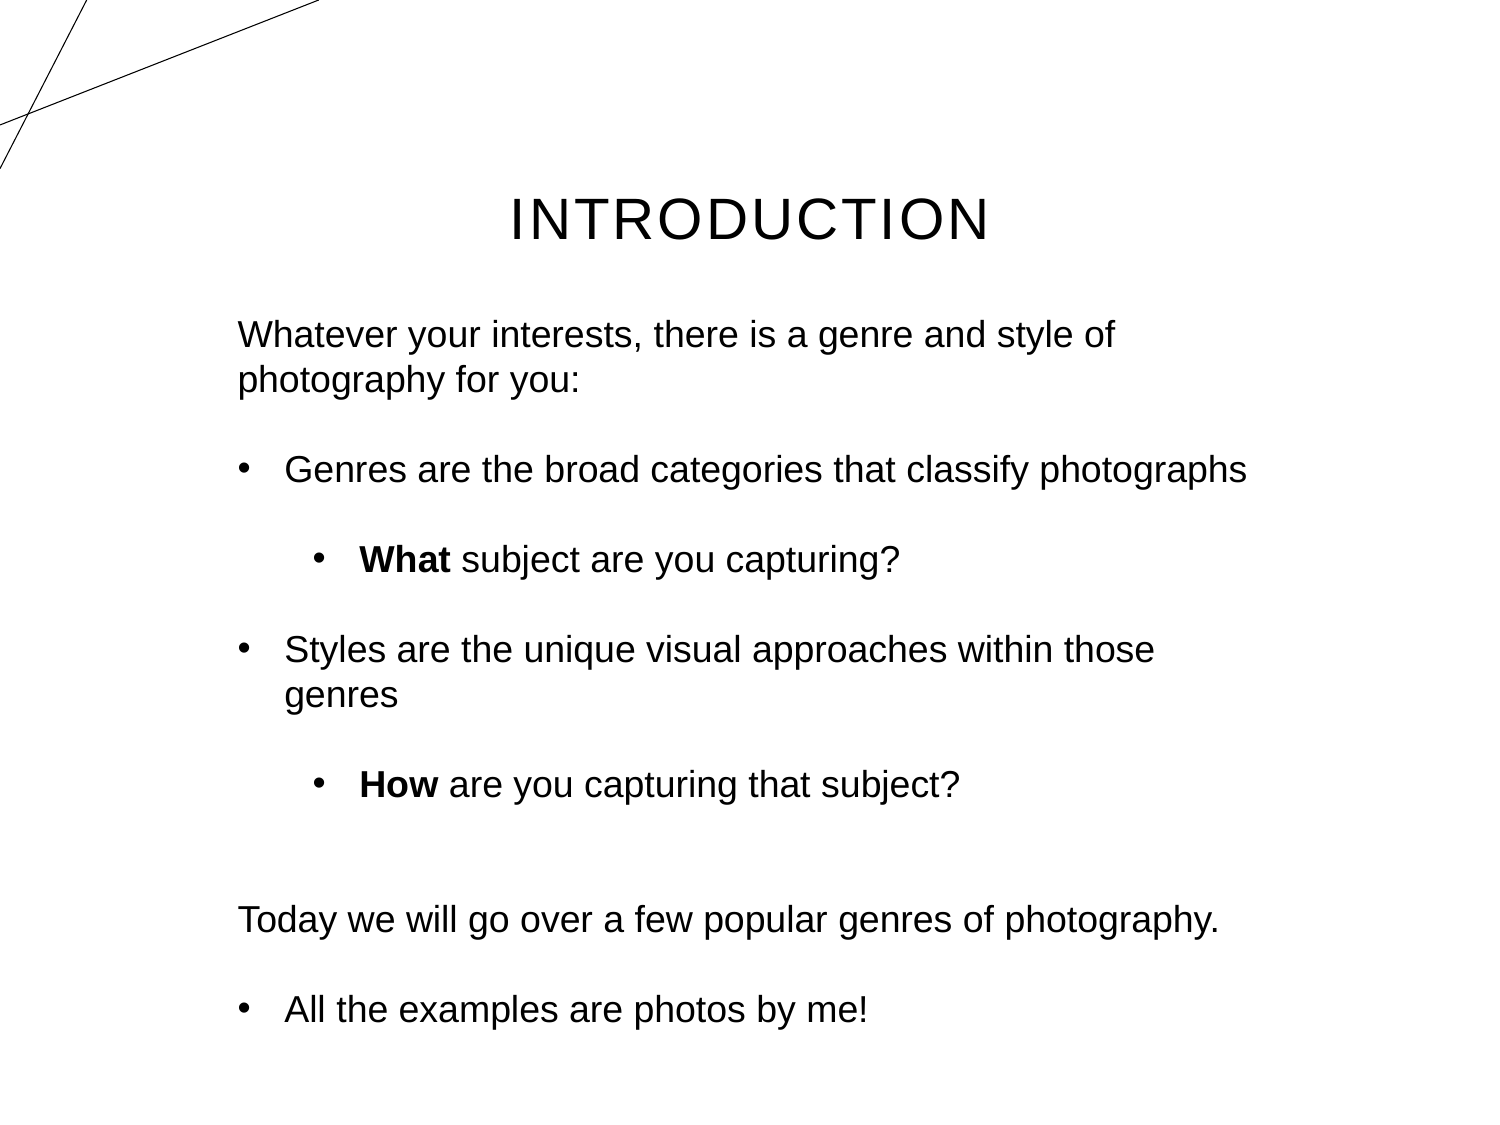

# Introduction
Whatever your interests, there is a genre and style of photography for you:

Genres are the broad categories that classify photographs

What subject are you capturing?

Styles are the unique visual approaches within those genres

How are you capturing that subject?

Today we will go over a few popular genres of photography.

All the examples are photos by me!